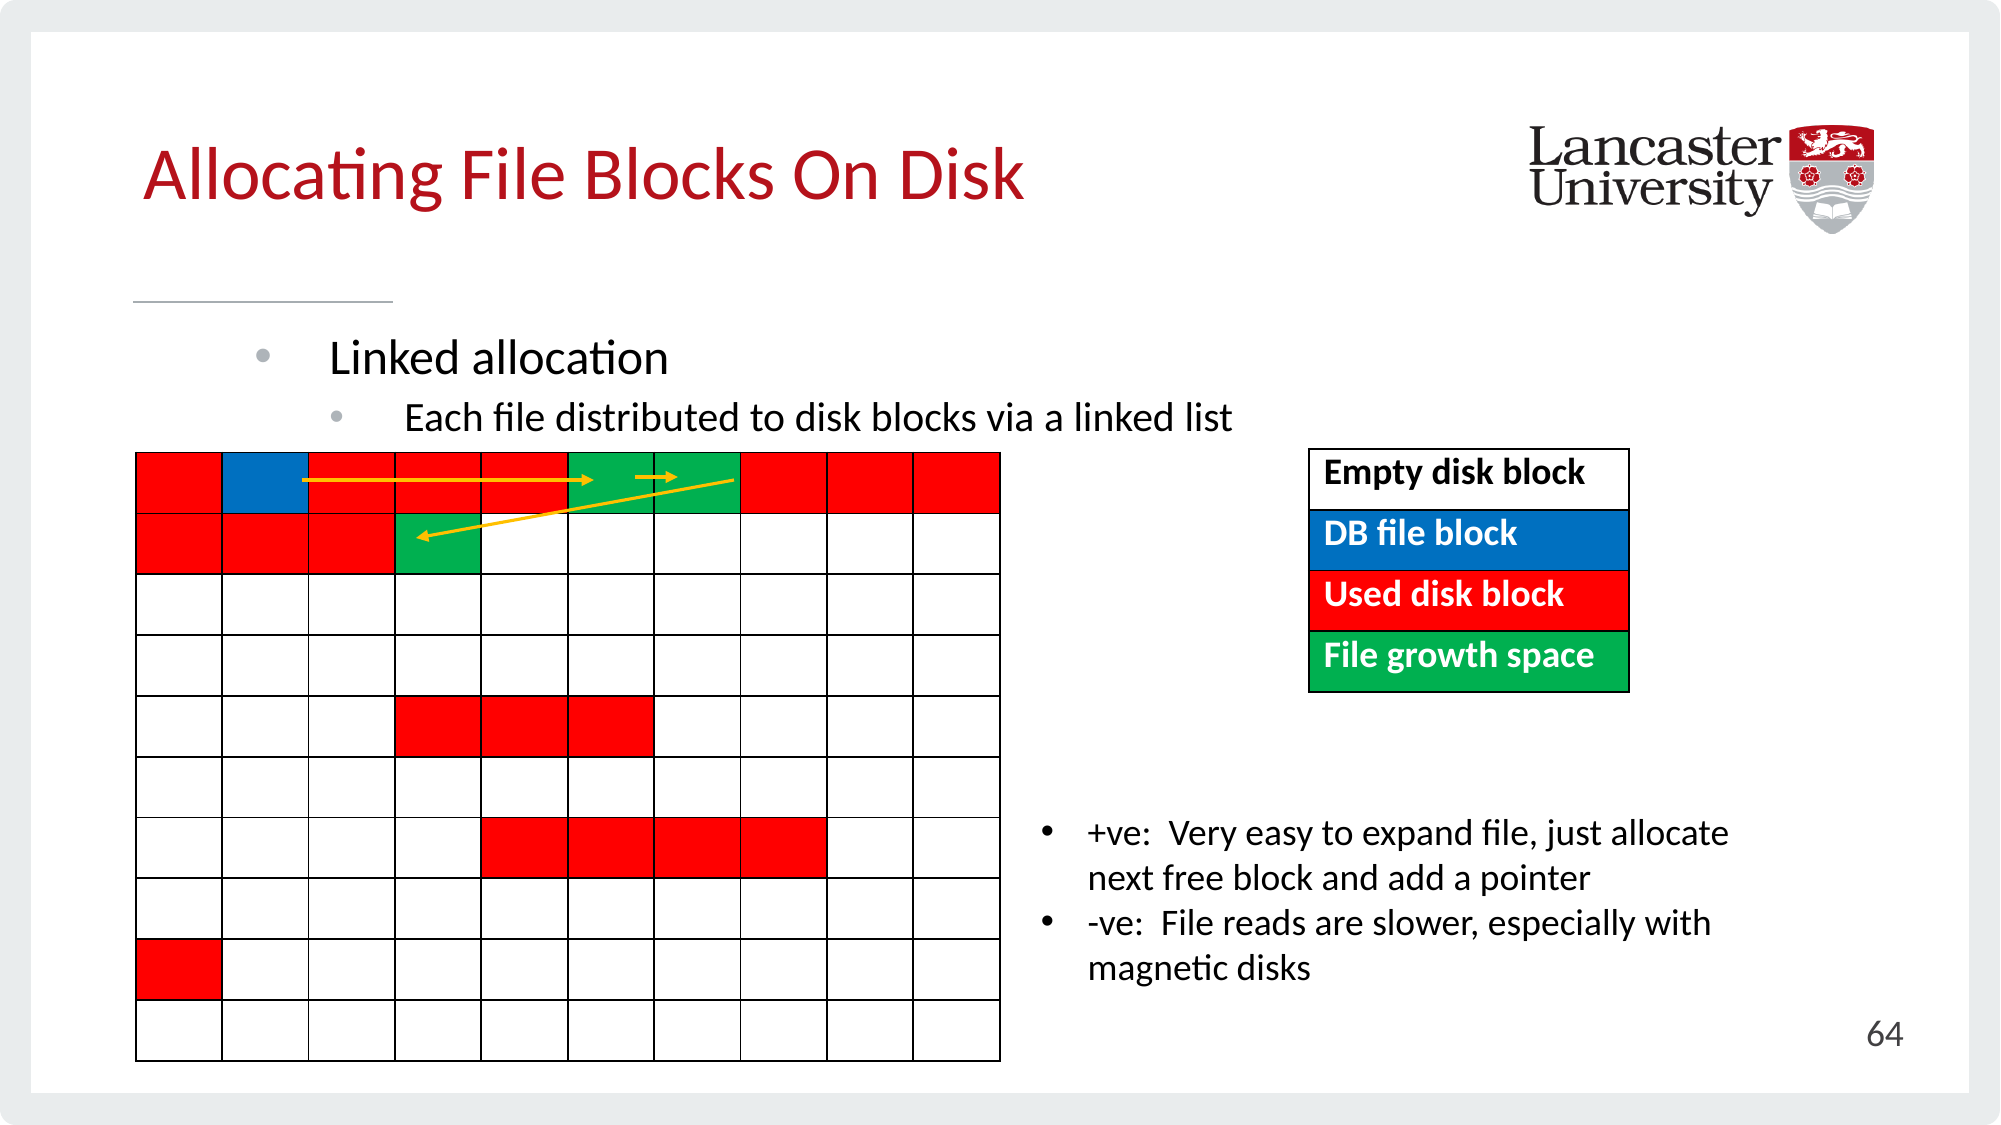

# Allocating File Blocks On Disk
Linked allocation
Each file distributed to disk blocks via a linked list

| Empty disk block |
| --- |
| DB file block |
| Used disk block |
| File growth space |
|  |  |  |  |  |  |  |  |  |  |
| --- | --- | --- | --- | --- | --- | --- | --- | --- | --- |
|  |  |  |  |  |  |  |  |  |  |
|  |  |  |  |  |  |  |  |  |  |
|  |  |  |  |  |  |  |  |  |  |
|  |  |  |  |  |  |  |  |  |  |
|  |  |  |  |  |  |  |  |  |  |
|  |  |  |  |  |  |  |  |  |  |
|  |  |  |  |  |  |  |  |  |  |
|  |  |  |  |  |  |  |  |  |  |
|  |  |  |  |  |  |  |  |  |  |
+ve:  Very easy to expand file, just allocate next free block and add a pointer
-ve:  File reads are slower, especially with magnetic disks
64